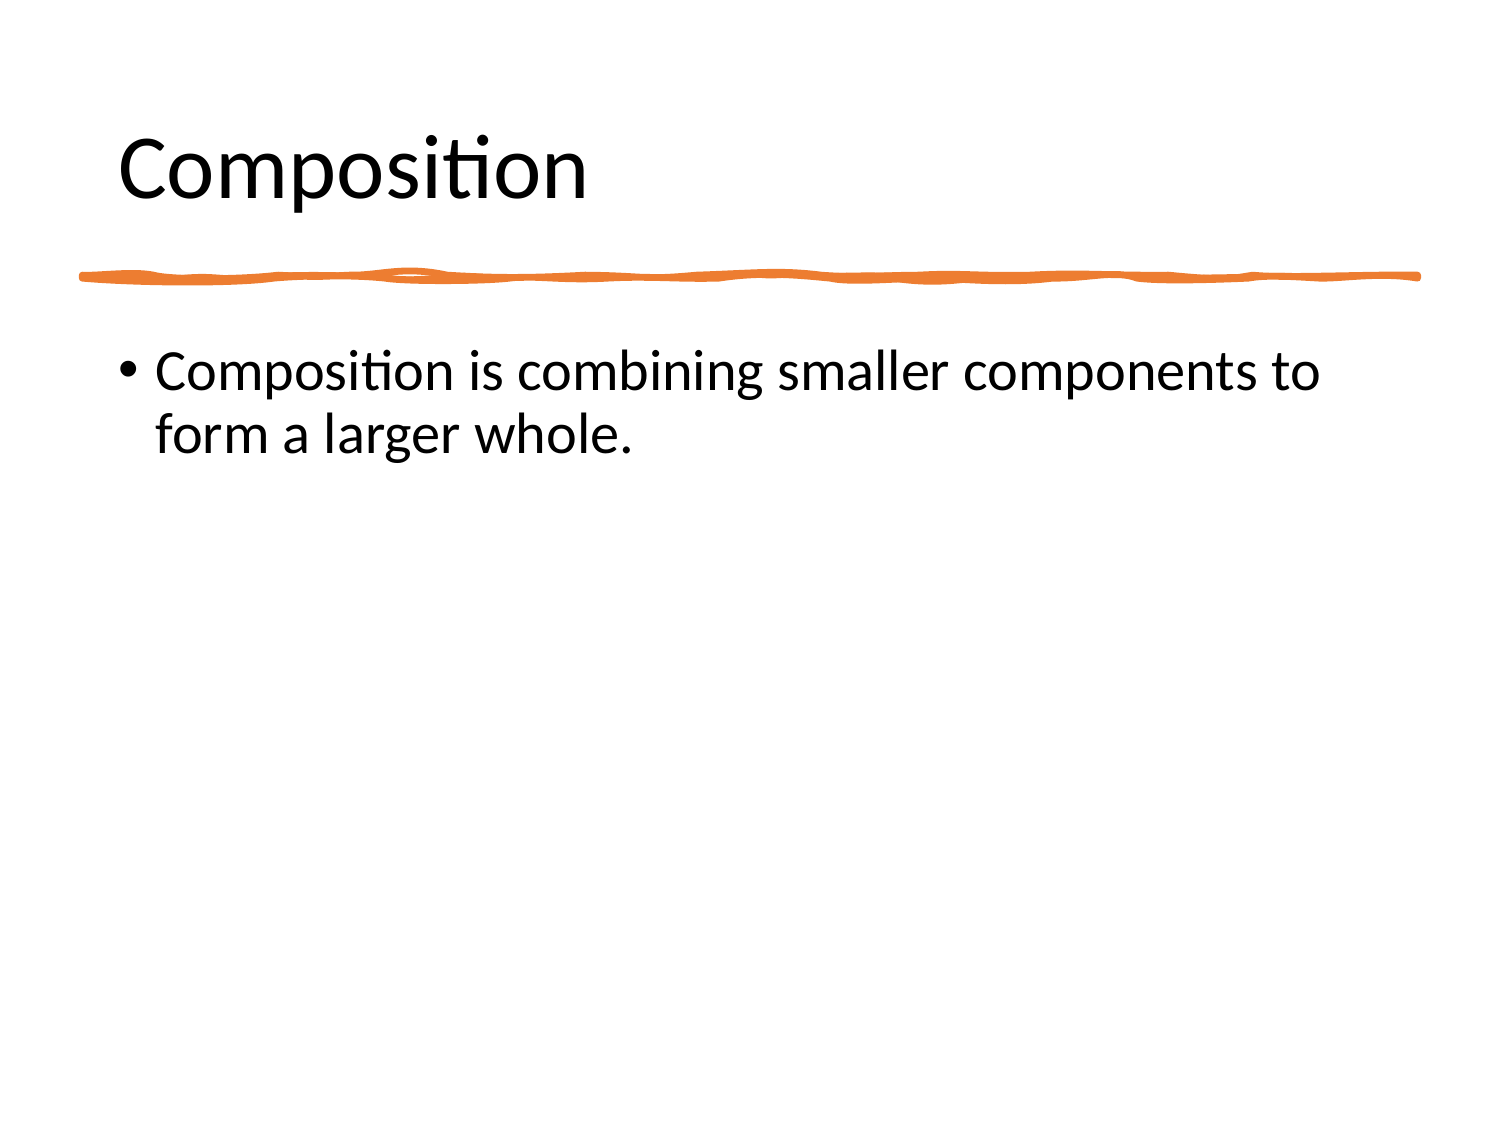

# Composition
Composition is combining smaller components to form a larger whole.